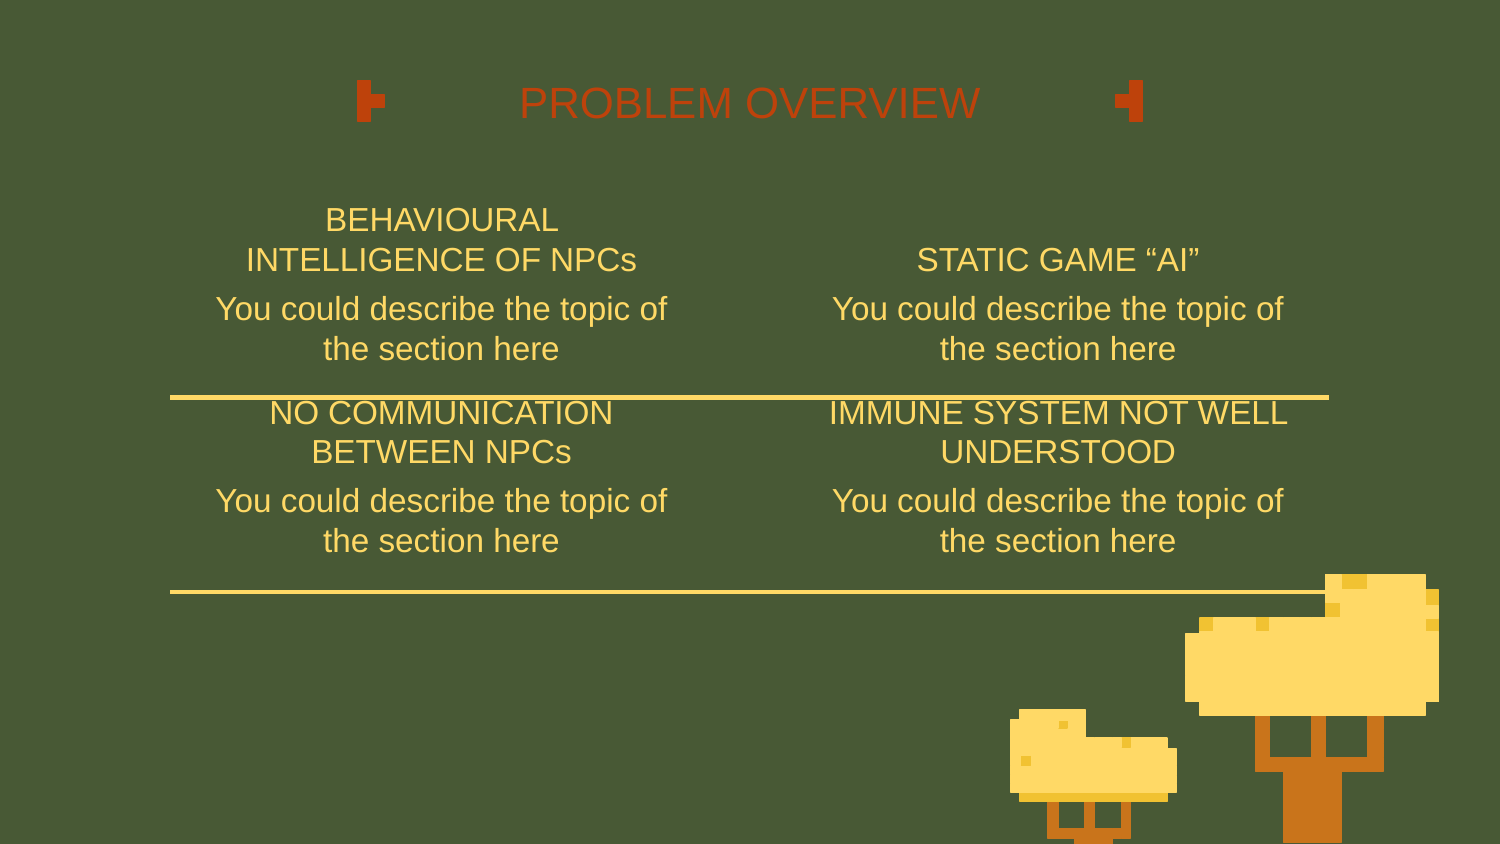

# PROBLEM OVERVIEW

BEHAVIOURAL INTELLIGENCE OF NPCs
STATIC GAME “AI”
You could describe the topic of the section here
You could describe the topic of the section here

NO COMMUNICATION BETWEEN NPCs
IMMUNE SYSTEM NOT WELL UNDERSTOOD
You could describe the topic of the section here

You could describe the topic of the section here